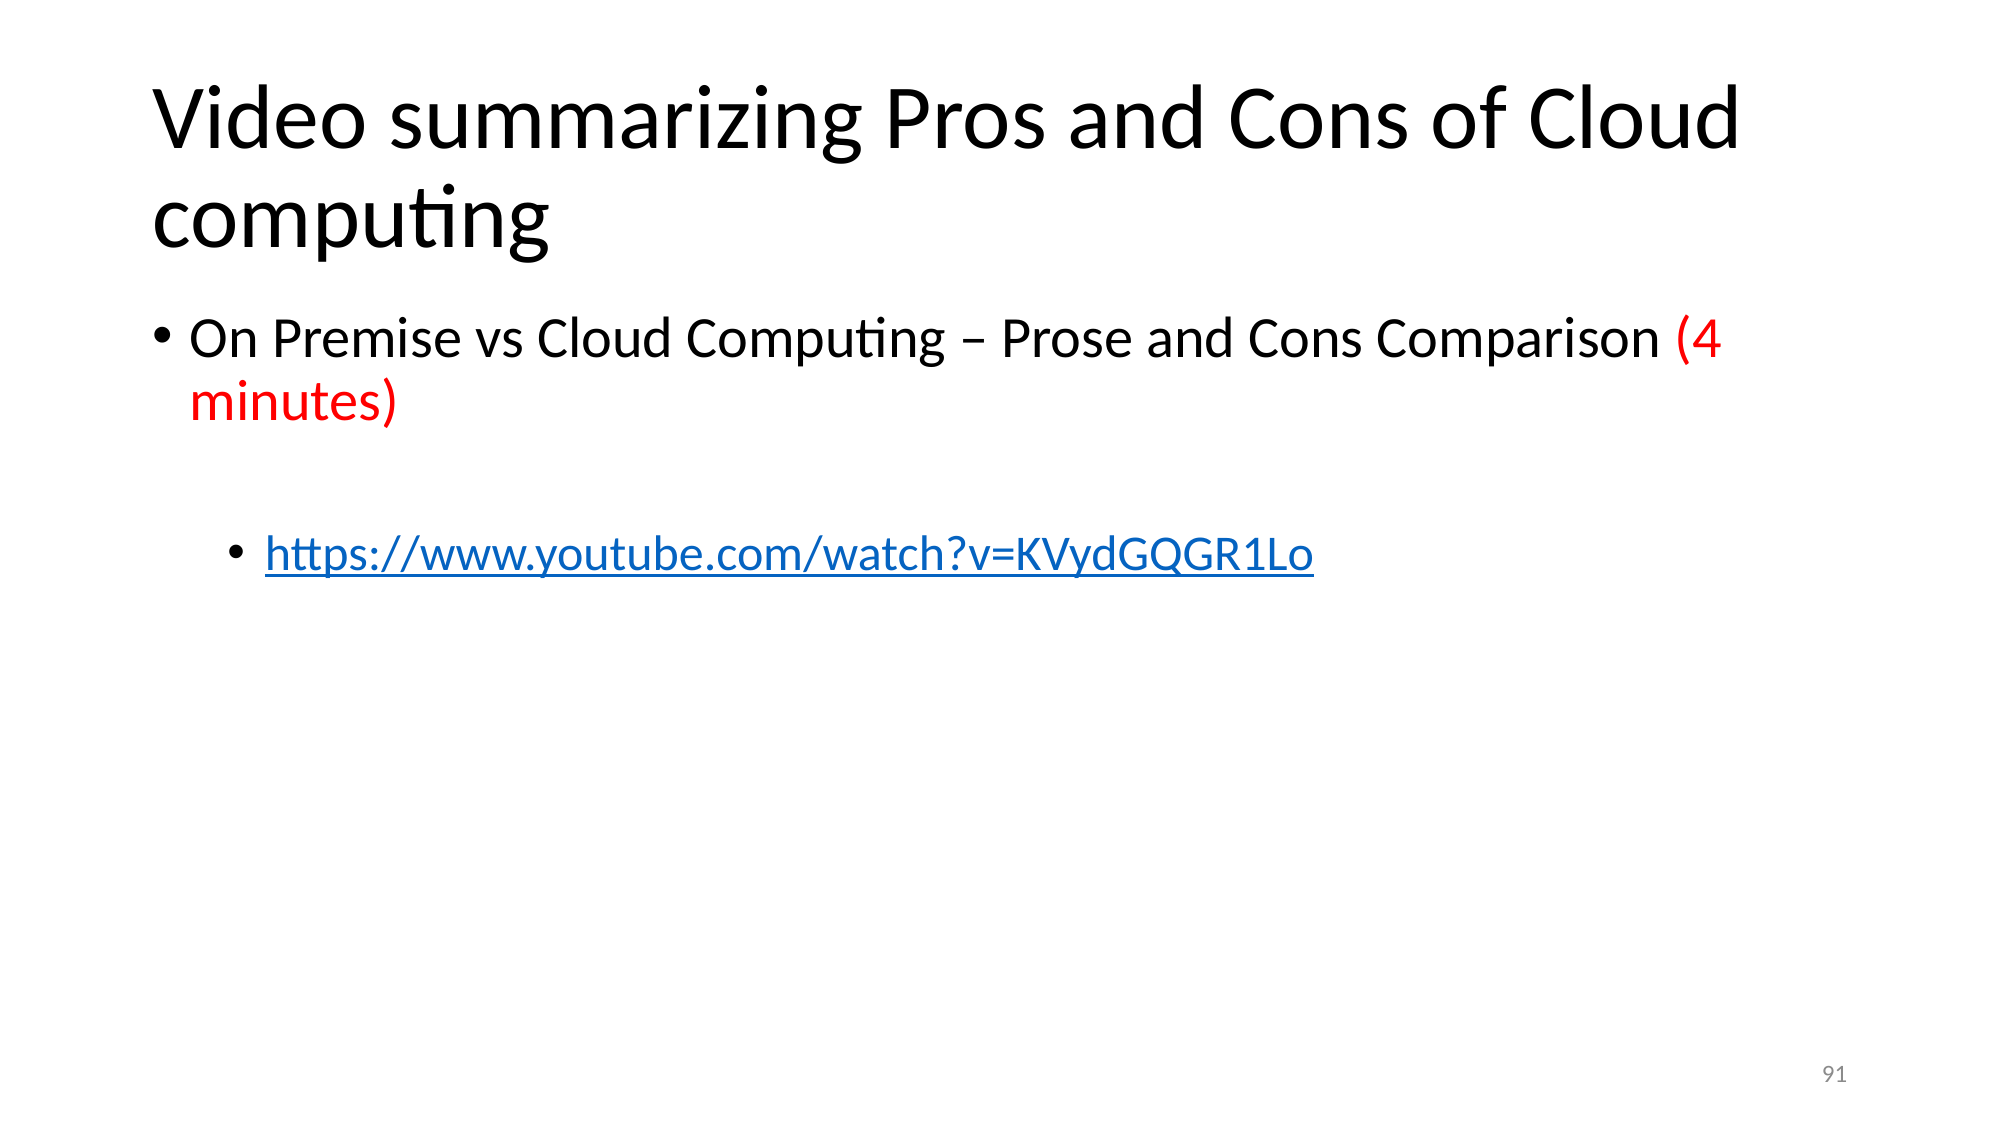

# Video summarizing Pros and Cons of Cloud computing
On Premise vs Cloud Computing – Prose and Cons Comparison (4 minutes)

https://www.youtube.com/watch?v=KVydGQGR1Lo

91